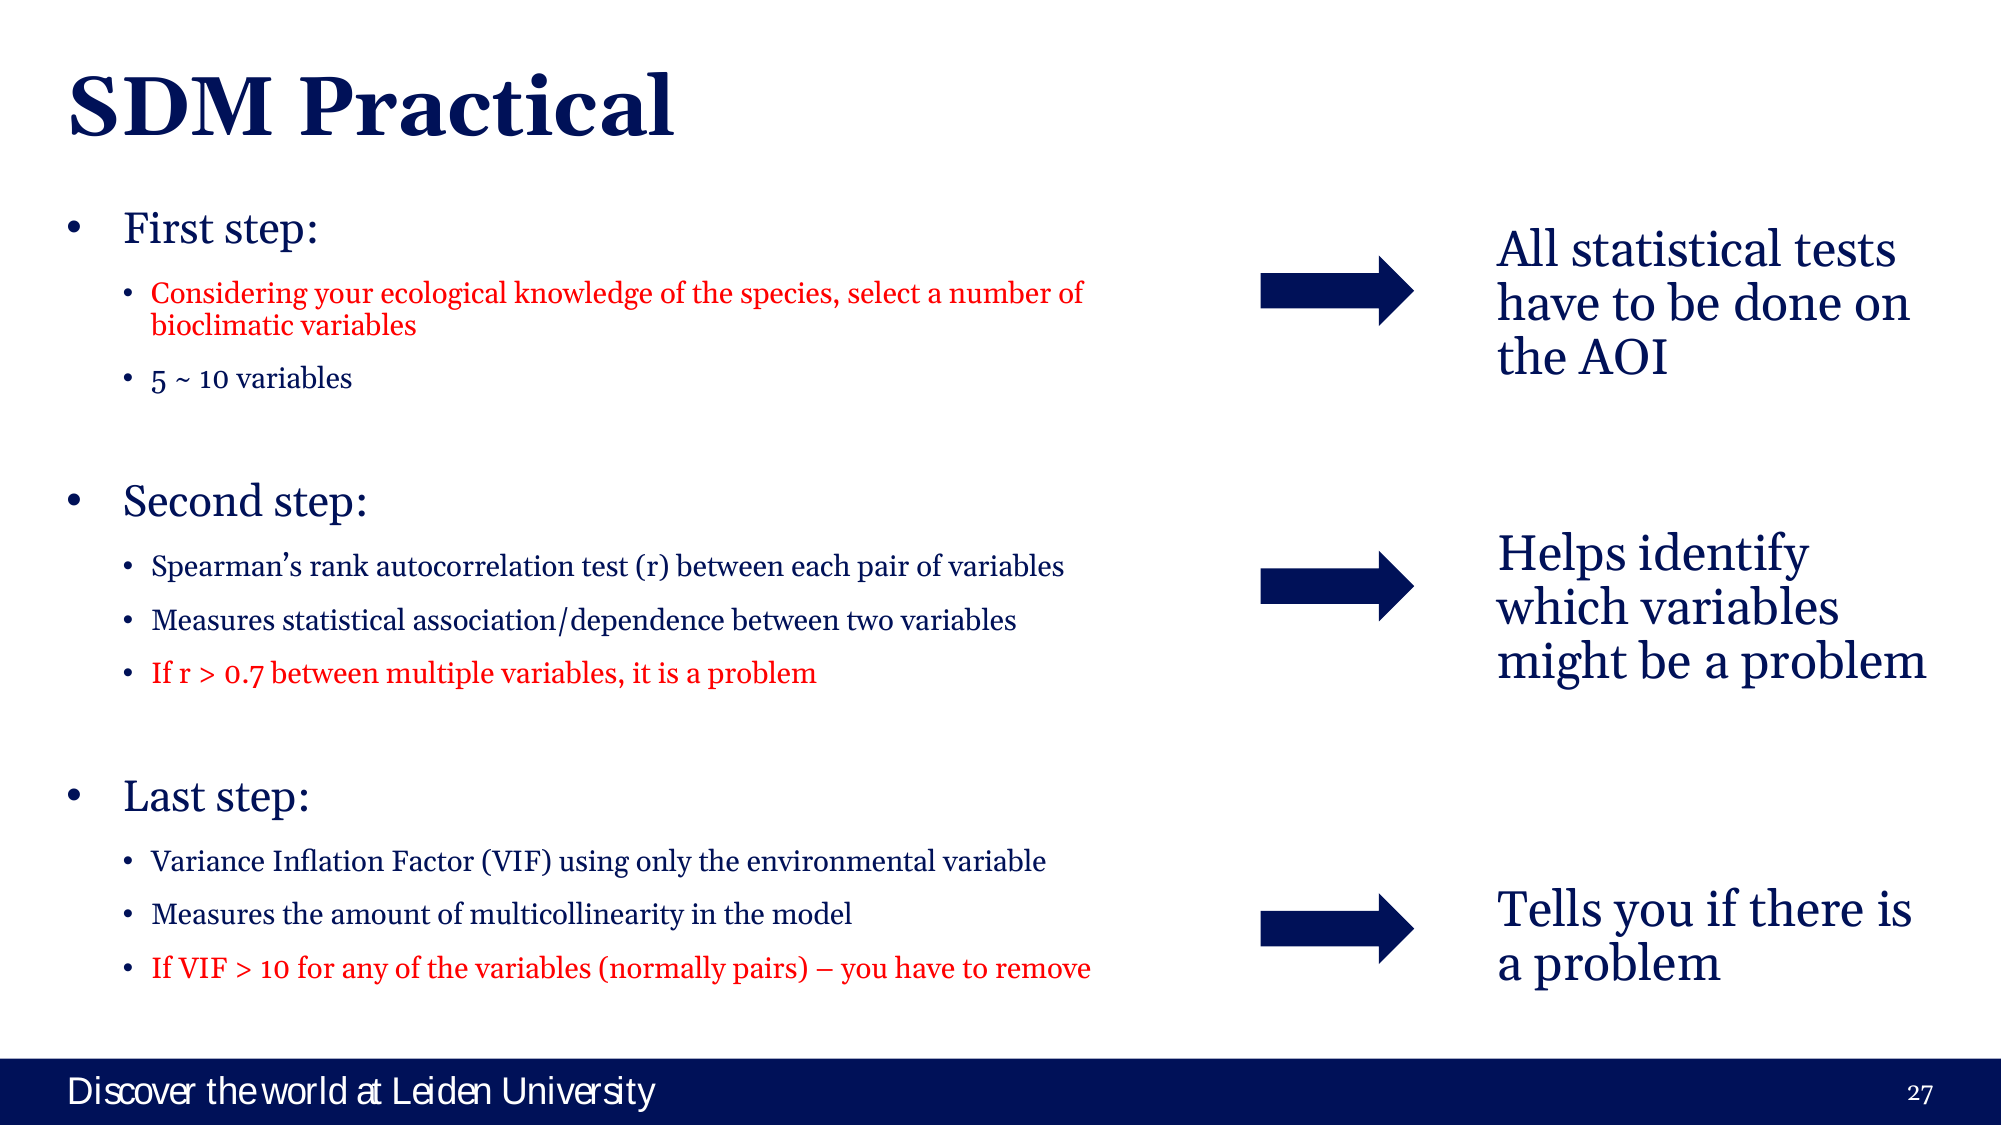

# SDM Practical
First step:
Considering your ecological knowledge of the species, select a number of bioclimatic variables
5 ~ 10 variables

Second step:
Spearman’s rank autocorrelation test (r) between each pair of variables
Measures statistical association/dependence between two variables
If r > 0.7 between multiple variables, it is a problem

Last step:
Variance Inflation Factor (VIF) using only the environmental variable
Measures the amount of multicollinearity in the model
If VIF > 10 for any of the variables (normally pairs) – you have to remove
All statistical tests have to be done on the AOI

Helps identify which variables might be a problem

Tells you if there is a problem

27